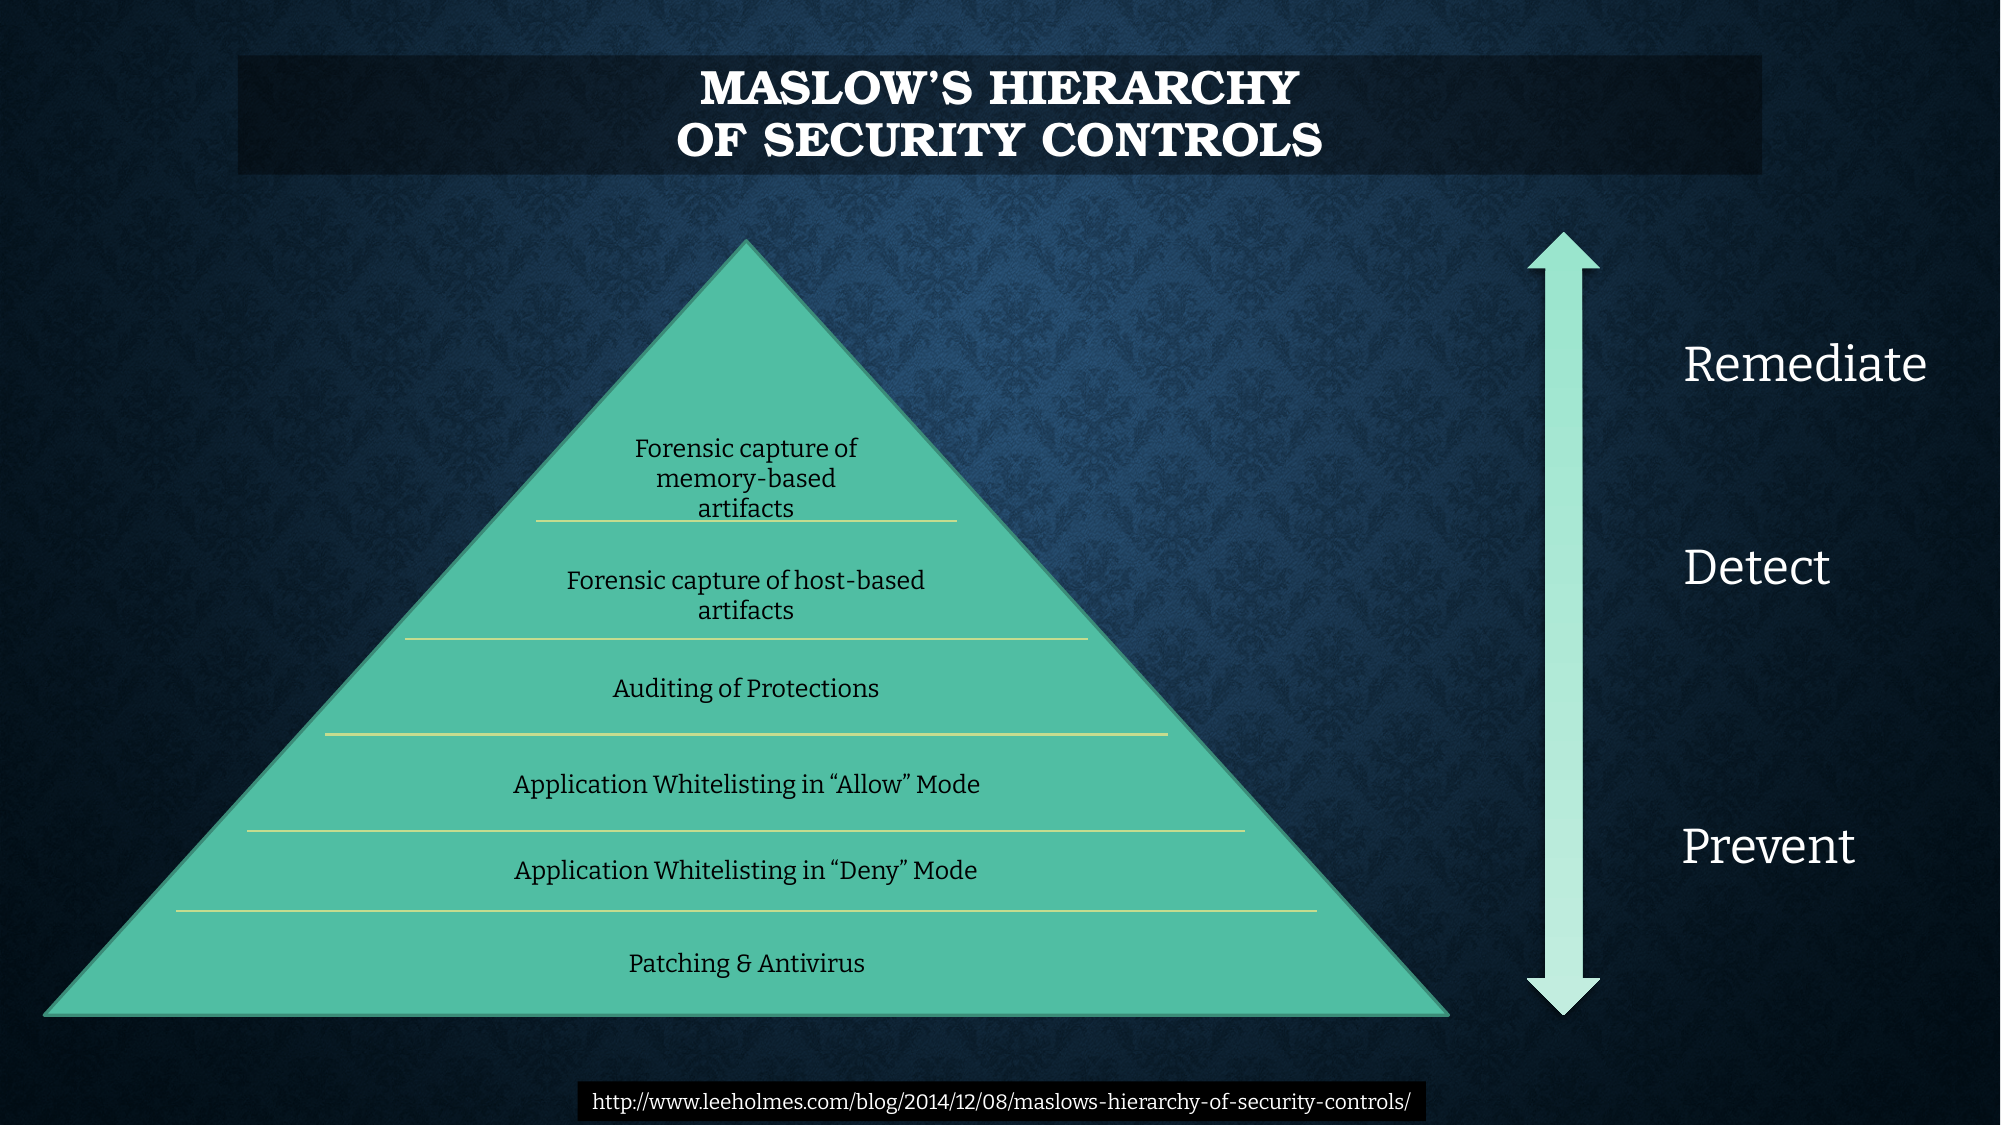

Maslow’s Hierarchy
of Security Controls

Remediate
Forensic capture of memory-based artifacts
Detect
Forensic capture of host-based artifacts
Auditing of Protections
Application Whitelisting in “Allow” Mode
Prevent
Application Whitelisting in “Deny” Mode
Patching & Antivirus
http://www.leeholmes.com/blog/2014/12/08/maslows-hierarchy-of-security-controls/